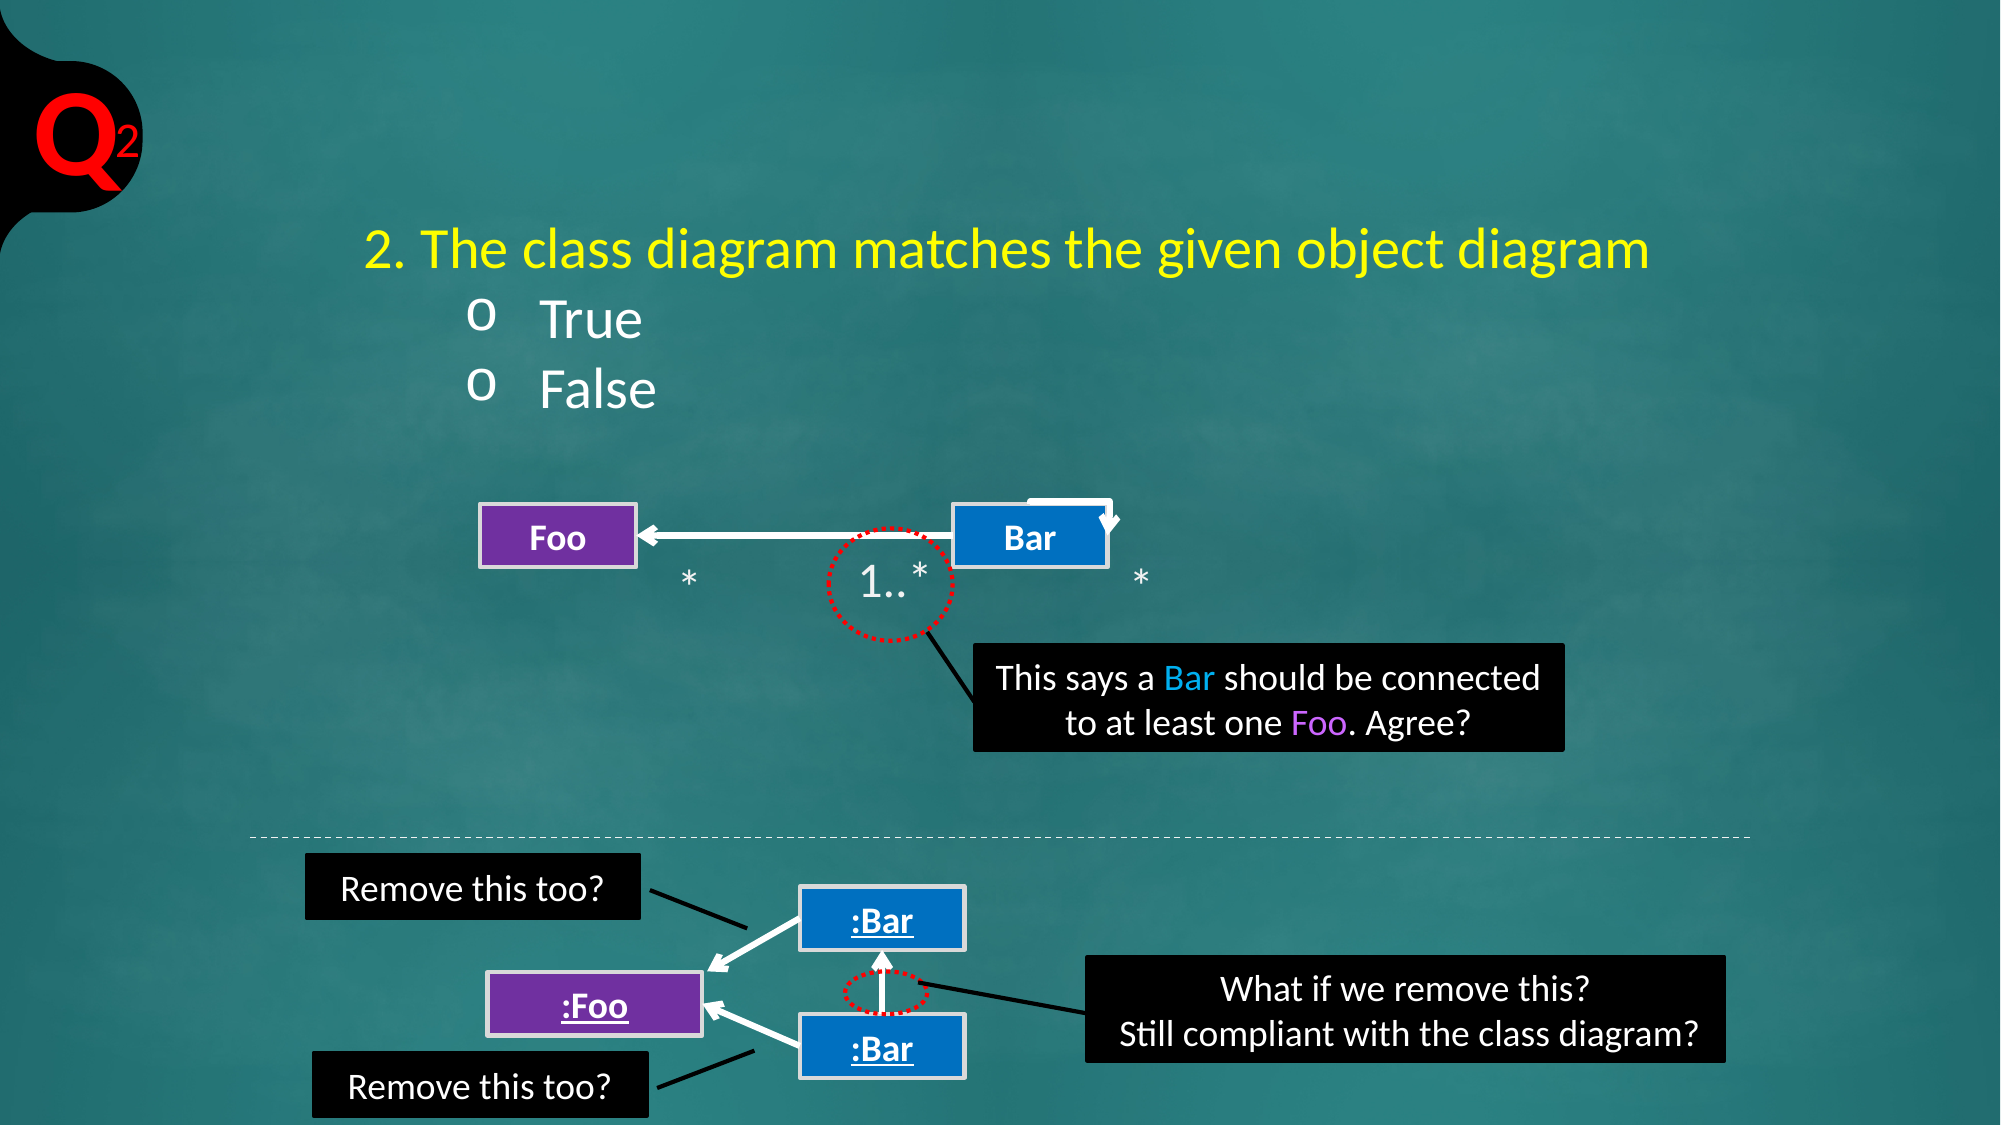

2
2. The class diagram matches the given object diagram
True
False
Foo
Bar

1..*
*
*
This says a Bar should be connected to at least one Foo. Agree?
Remove this too?
:Bar
What if we remove this?
 Still compliant with the class diagram?

:Foo
:Bar
Remove this too?